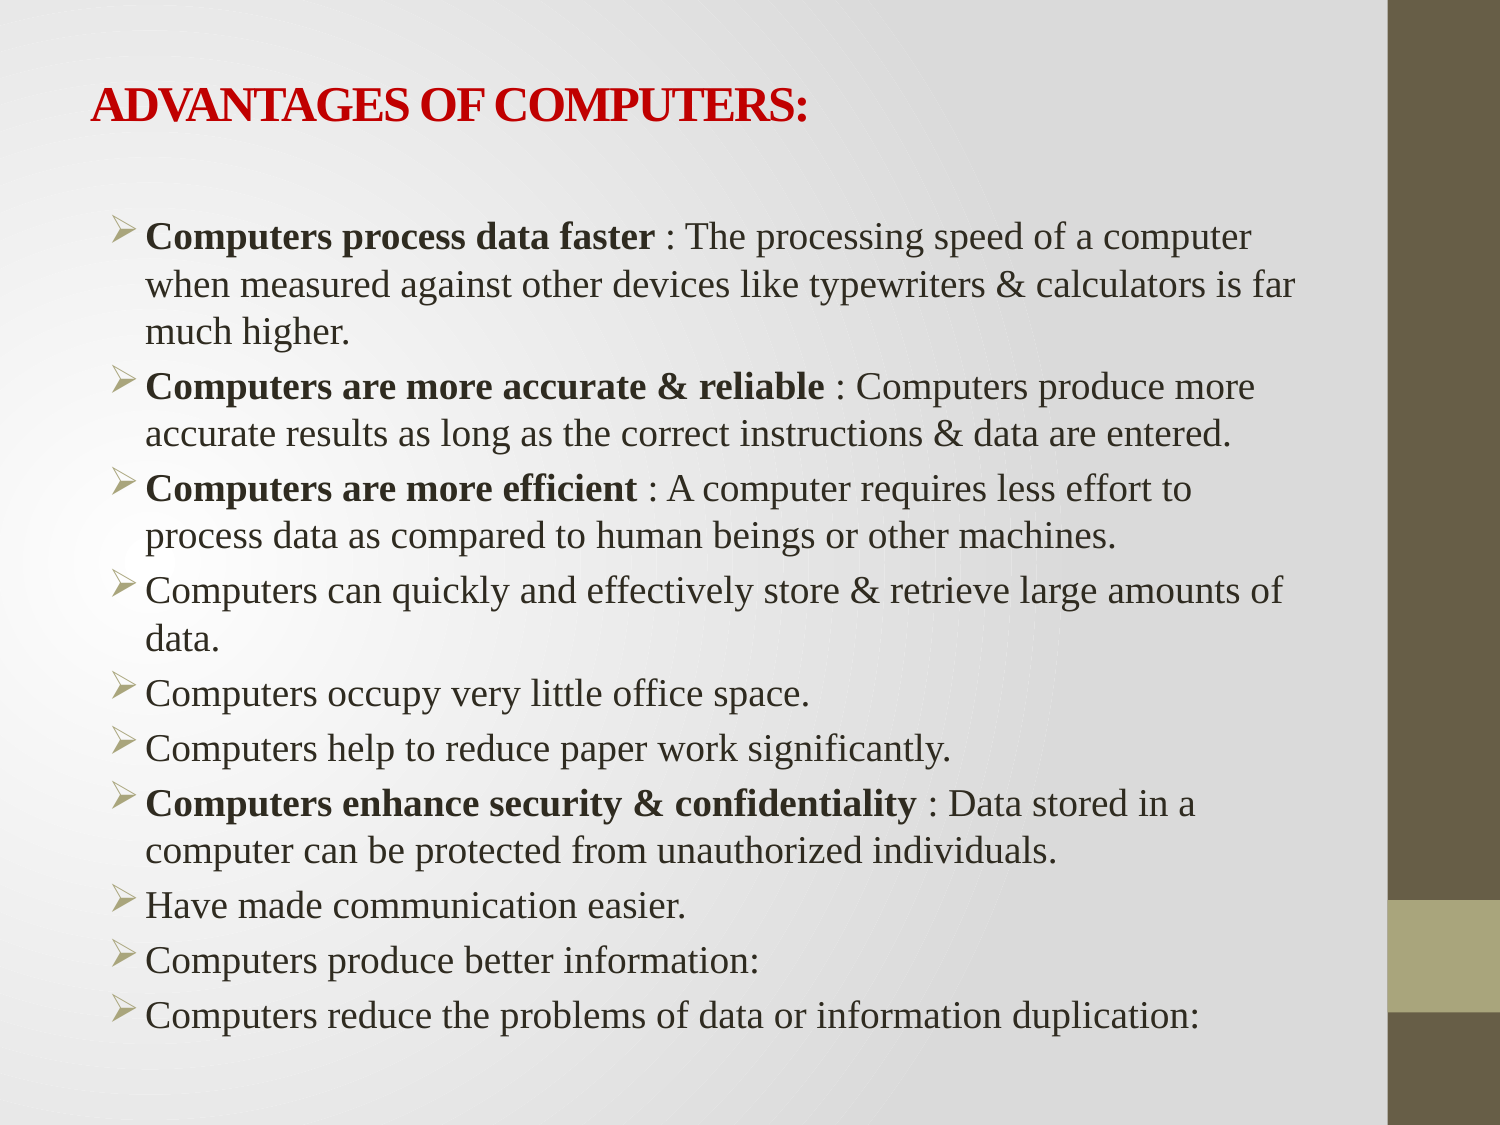

# ADVANTAGES OF COMPUTERS:

Computers process data faster : The processing speed of a computer when measured against other devices like typewriters & calculators is far much higher.
Computers are more accurate & reliable : Computers produce more accurate results as long as the correct instructions & data are entered.
Computers are more efficient : A computer requires less effort to process data as compared to human beings or other machines.
Computers can quickly and effectively store & retrieve large amounts of data.
Computers occupy very little office space.
Computers help to reduce paper work significantly.
Computers enhance security & confidentiality : Data stored in a computer can be protected from unauthorized individuals.
Have made communication easier.
Computers produce better information:
Computers reduce the problems of data or information duplication: